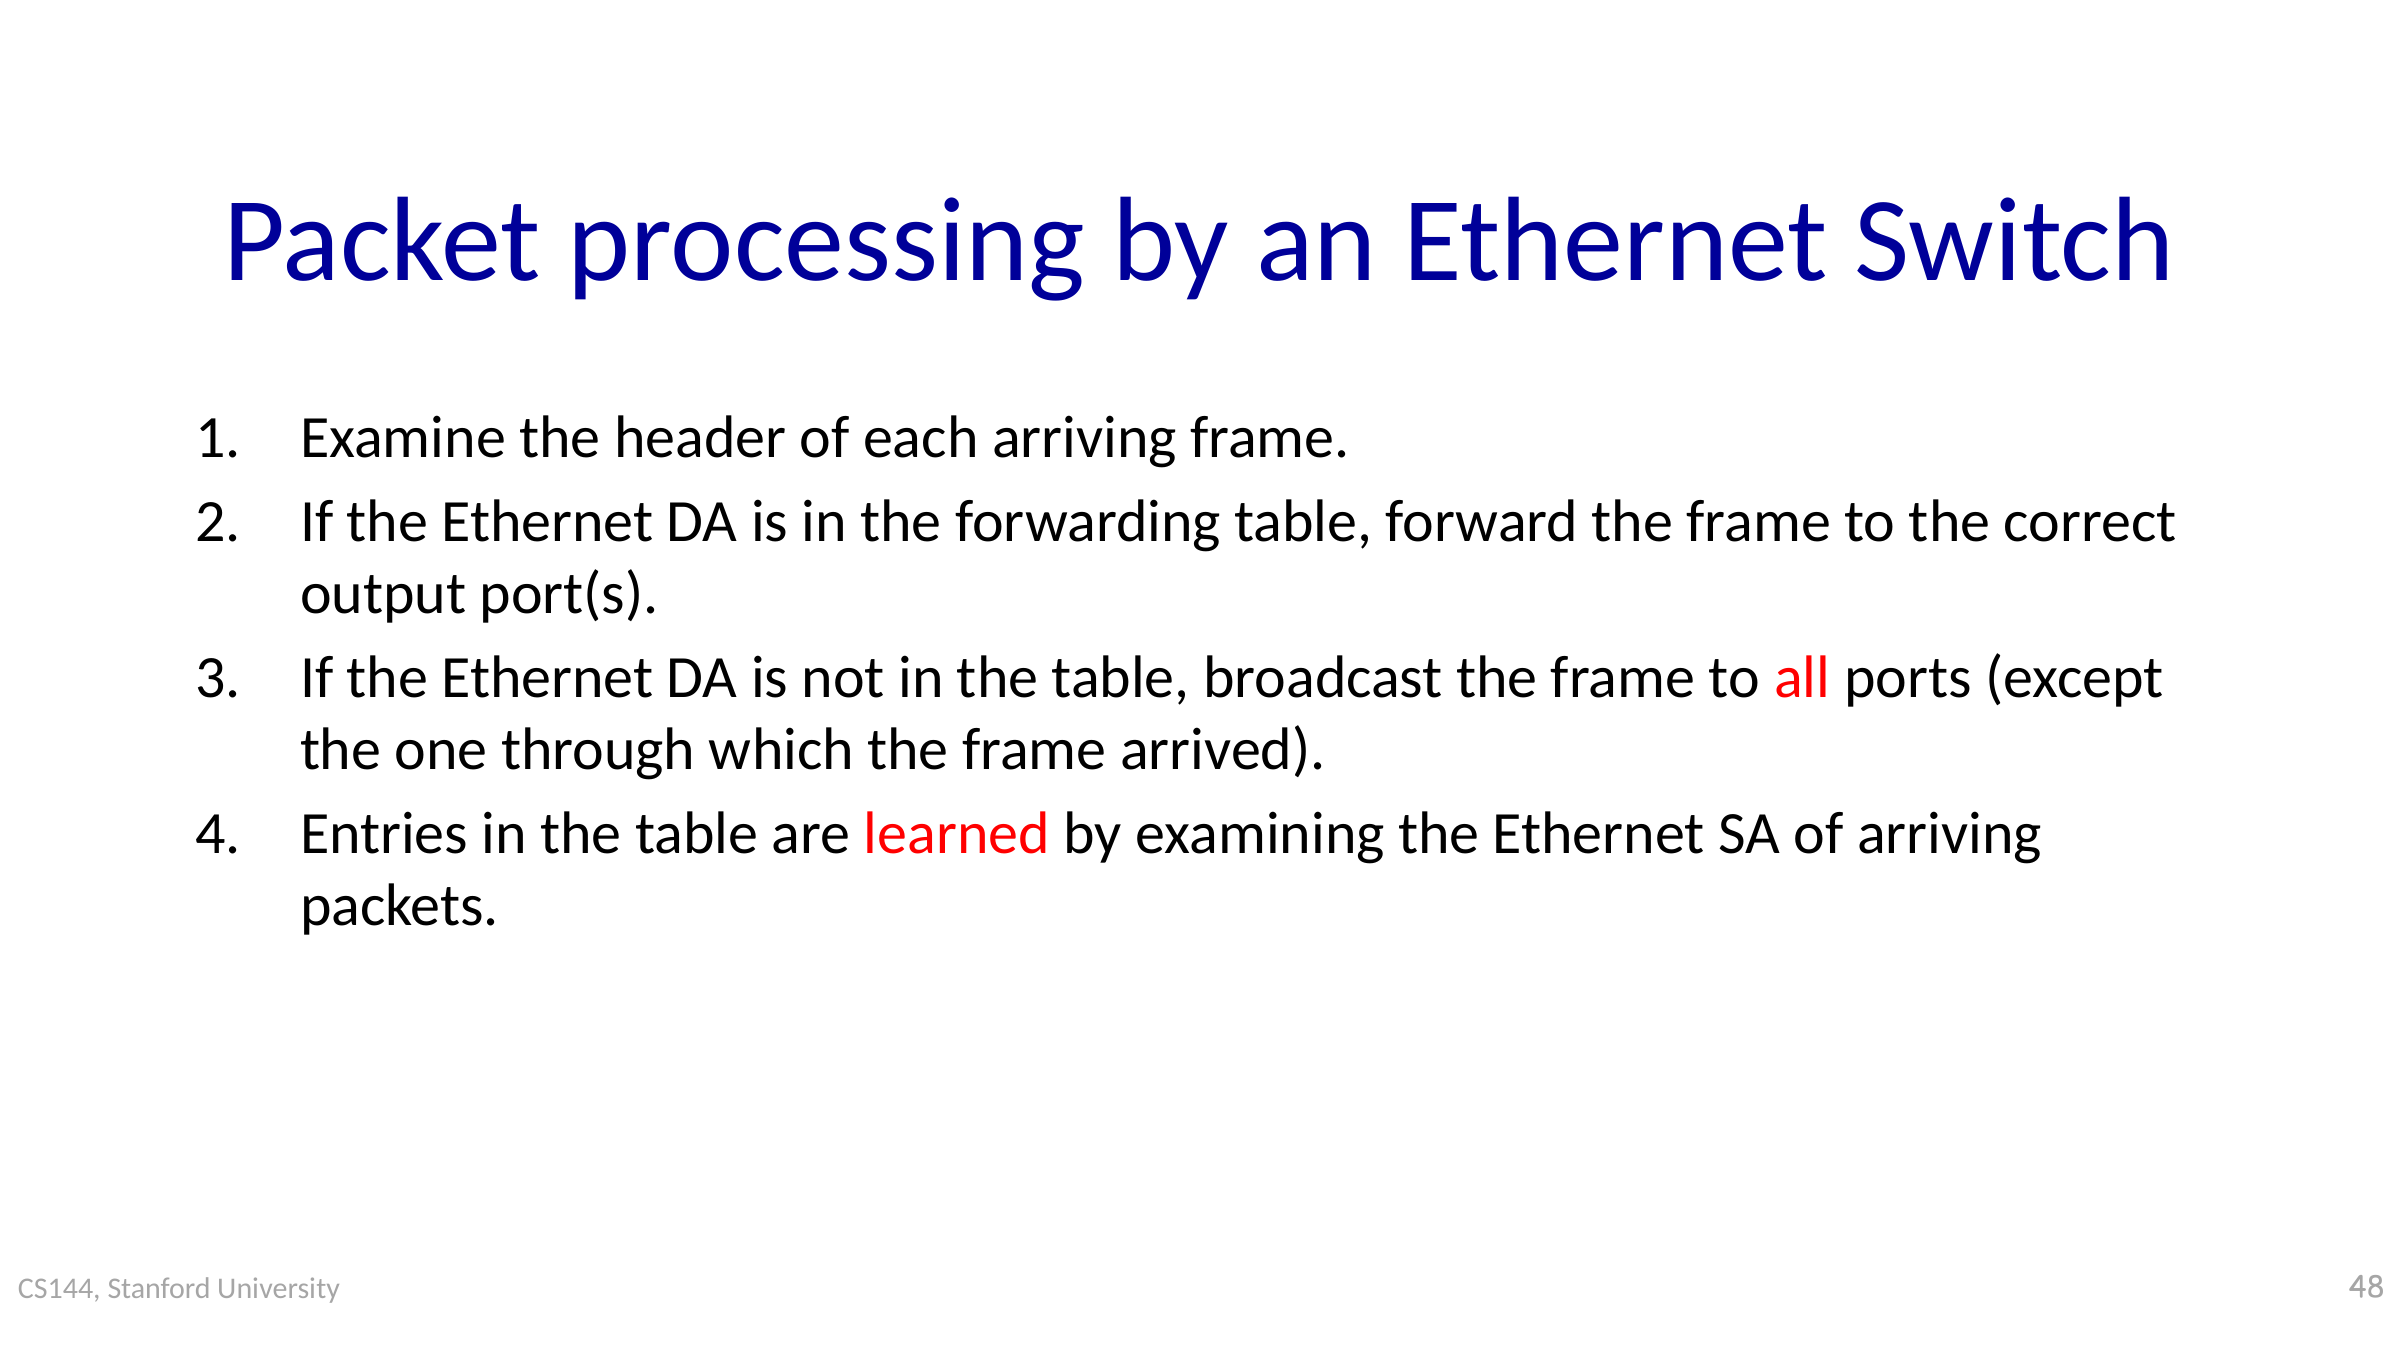

# Packet processing by an Ethernet Switch
Examine the header of each arriving frame.
If the Ethernet DA is in the forwarding table, forward the frame to the correct output port(s).
If the Ethernet DA is not in the table, broadcast the frame to all ports (except the one through which the frame arrived).
Entries in the table are learned by examining the Ethernet SA of arriving packets.
48